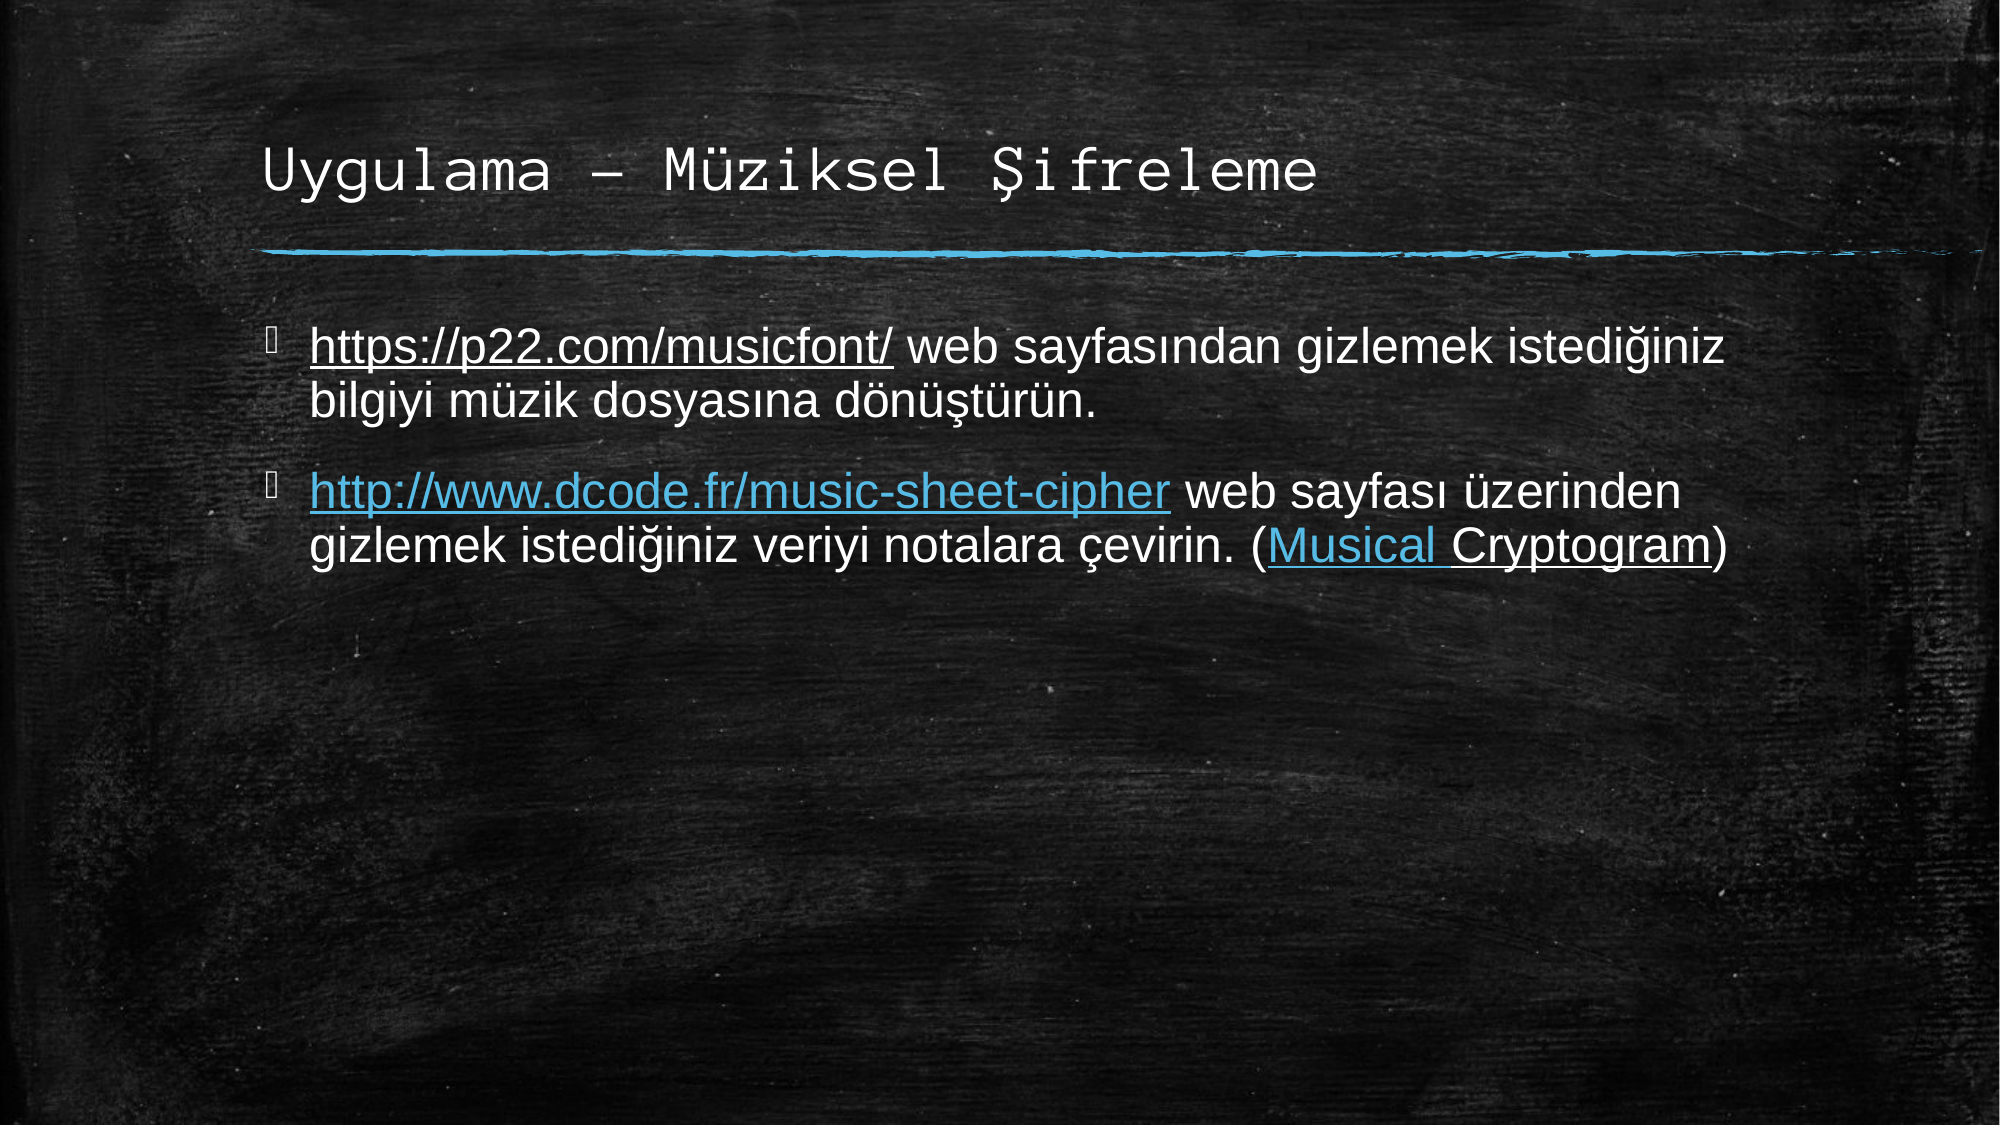

# Uygulama – Müziksel Şifreleme
https://p22.com/musicfont/ web sayfasından gizlemek istediğiniz bilgiyi müzik dosyasına dönüştürün.
http://www.dcode.fr/music-sheet-cipher web sayfası üzerinden gizlemek istediğiniz veriyi notalara çevirin. (Musical Cryptogram)